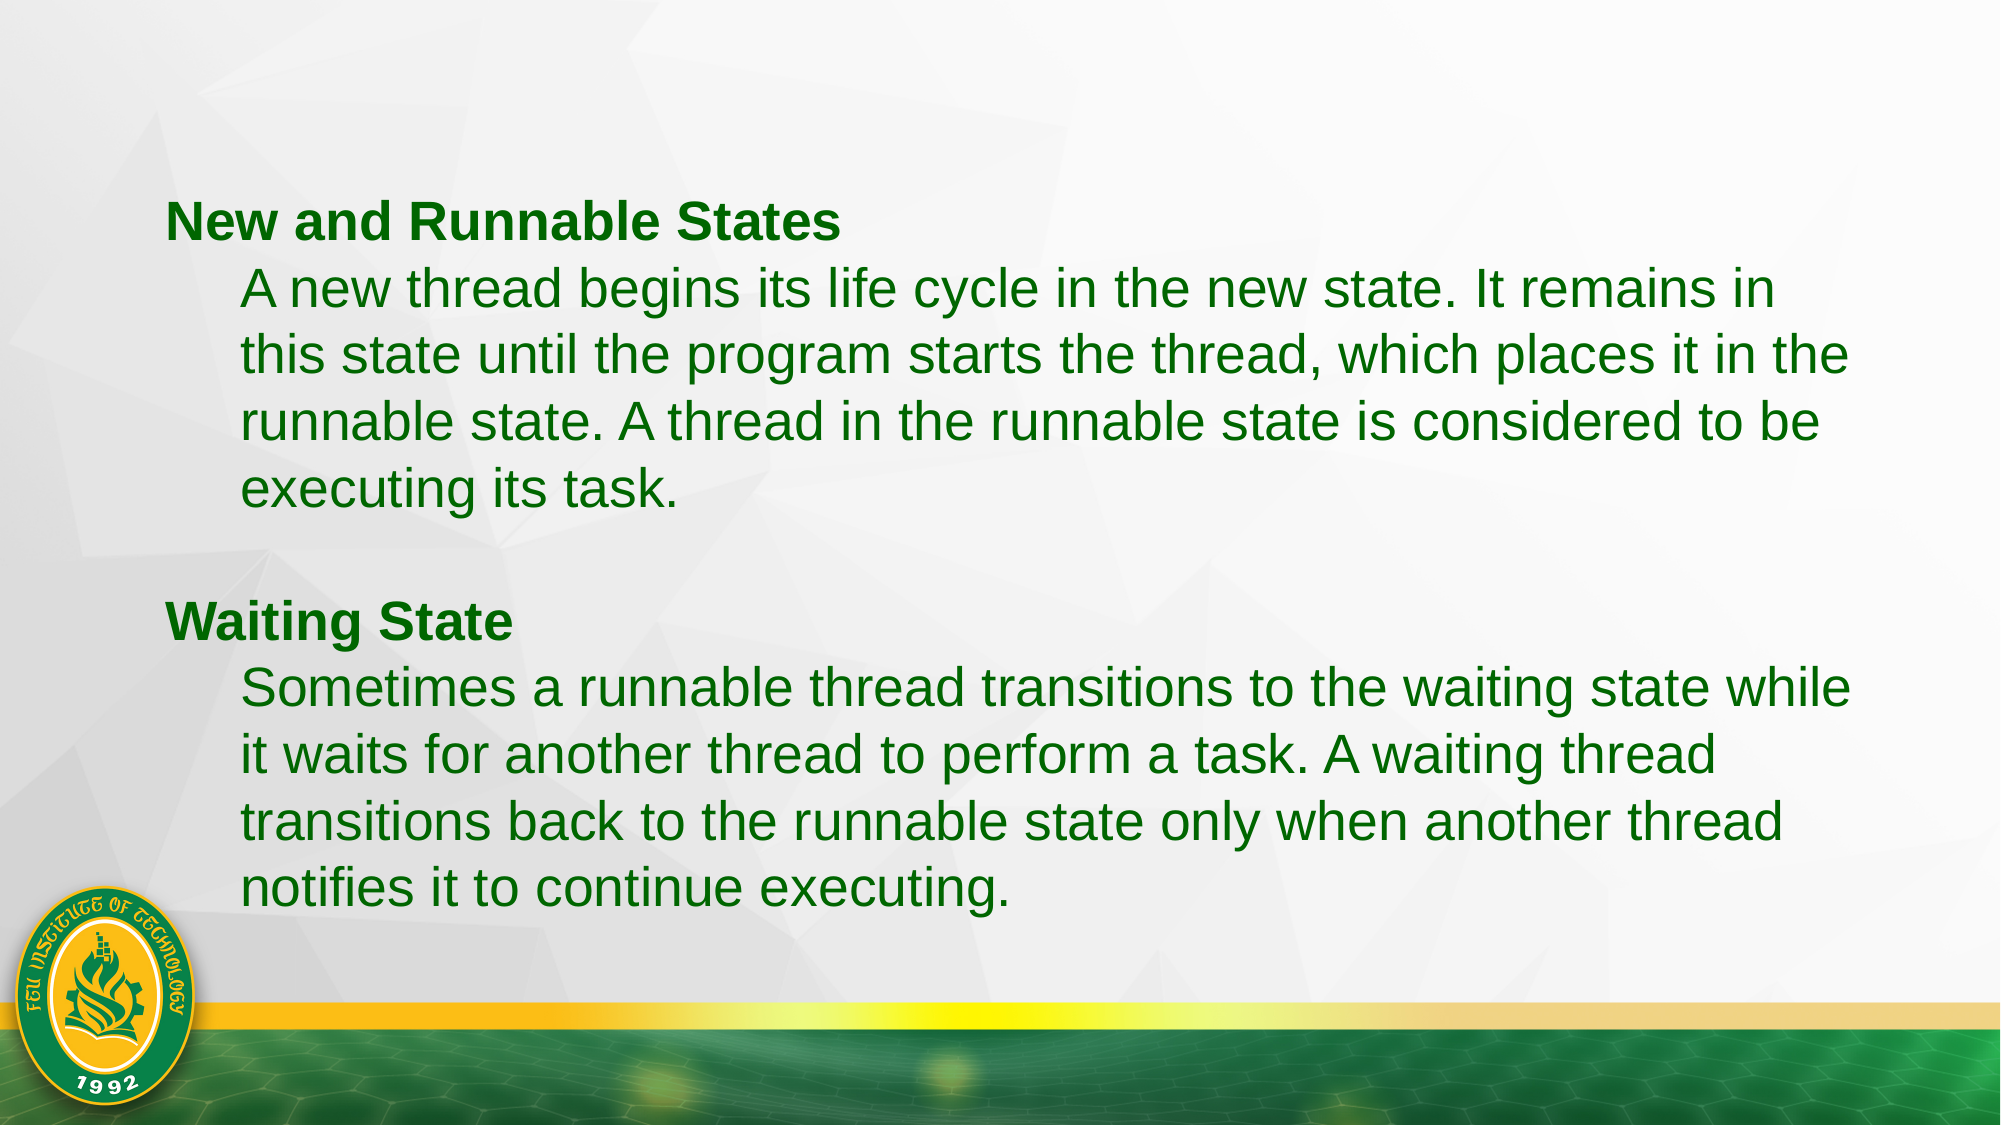

New and Runnable States
A new thread begins its life cycle in the new state. It remains in this state until the program starts the thread, which places it in the runnable state. A thread in the runnable state is considered to be executing its task.

Waiting State
Sometimes a runnable thread transitions to the waiting state while it waits for another thread to perform a task. A waiting thread transitions back to the runnable state only when another thread notifies it to continue executing.